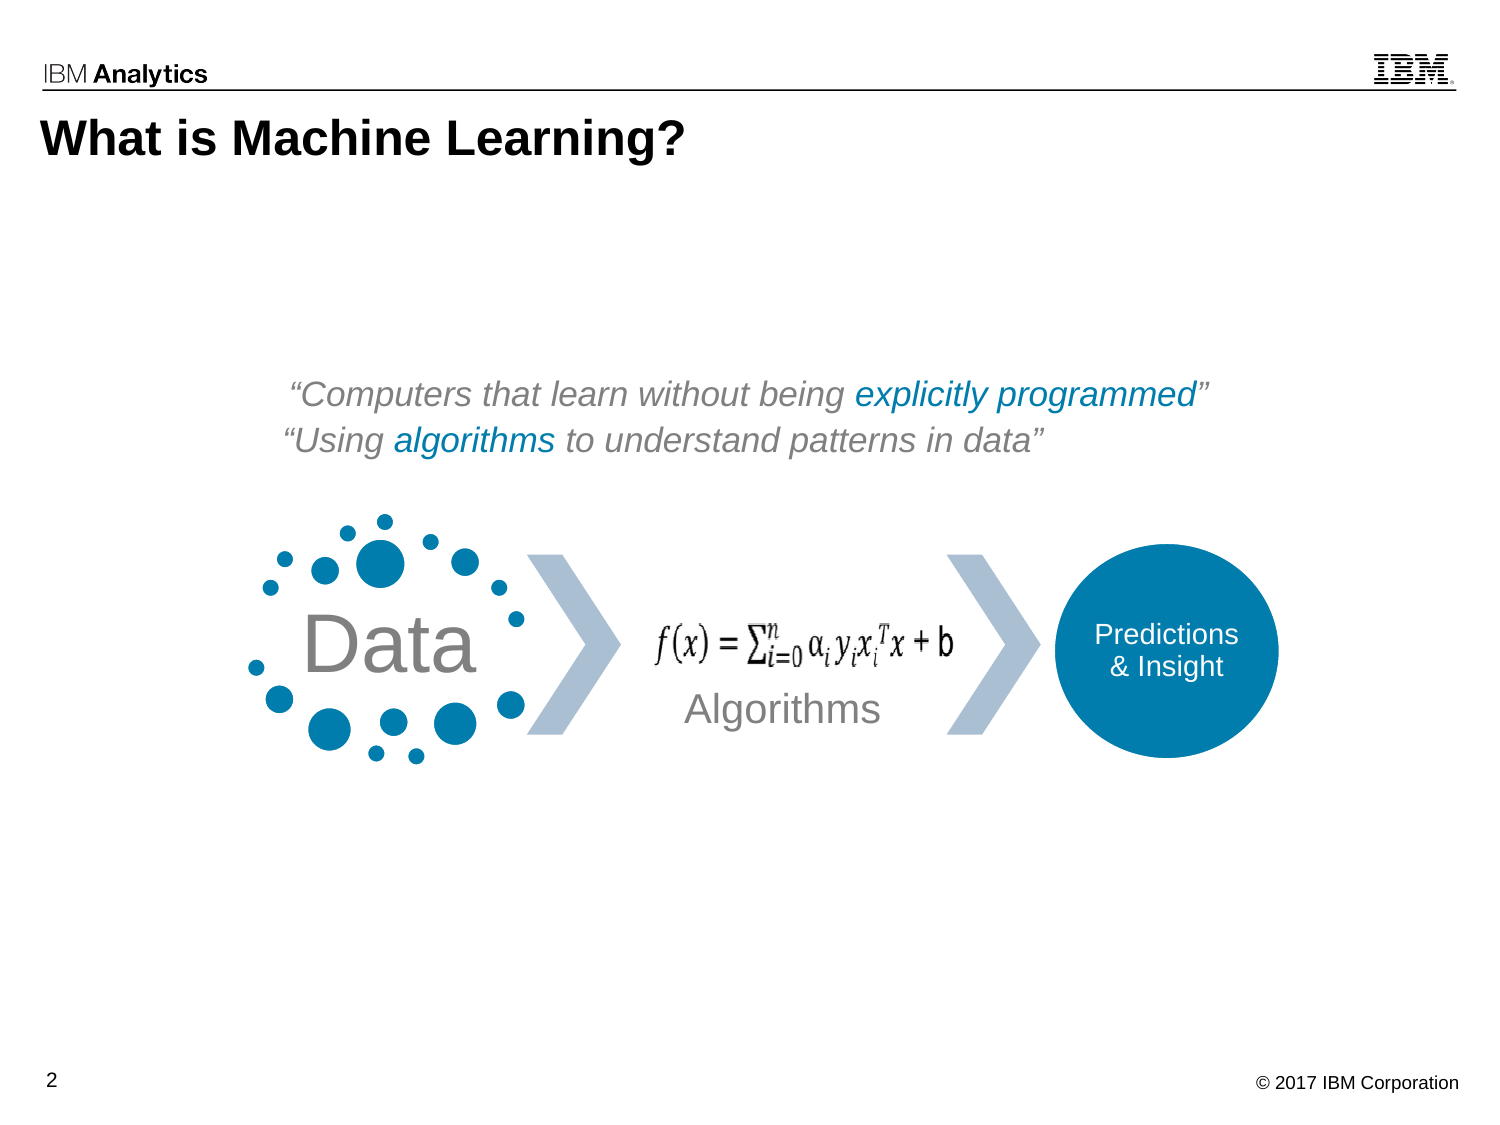

What is Machine Learning?
“Computers that learn without being explicitly programmed”
“Using algorithms to understand patterns in data”

Data

Predictions & Insight

Algorithms